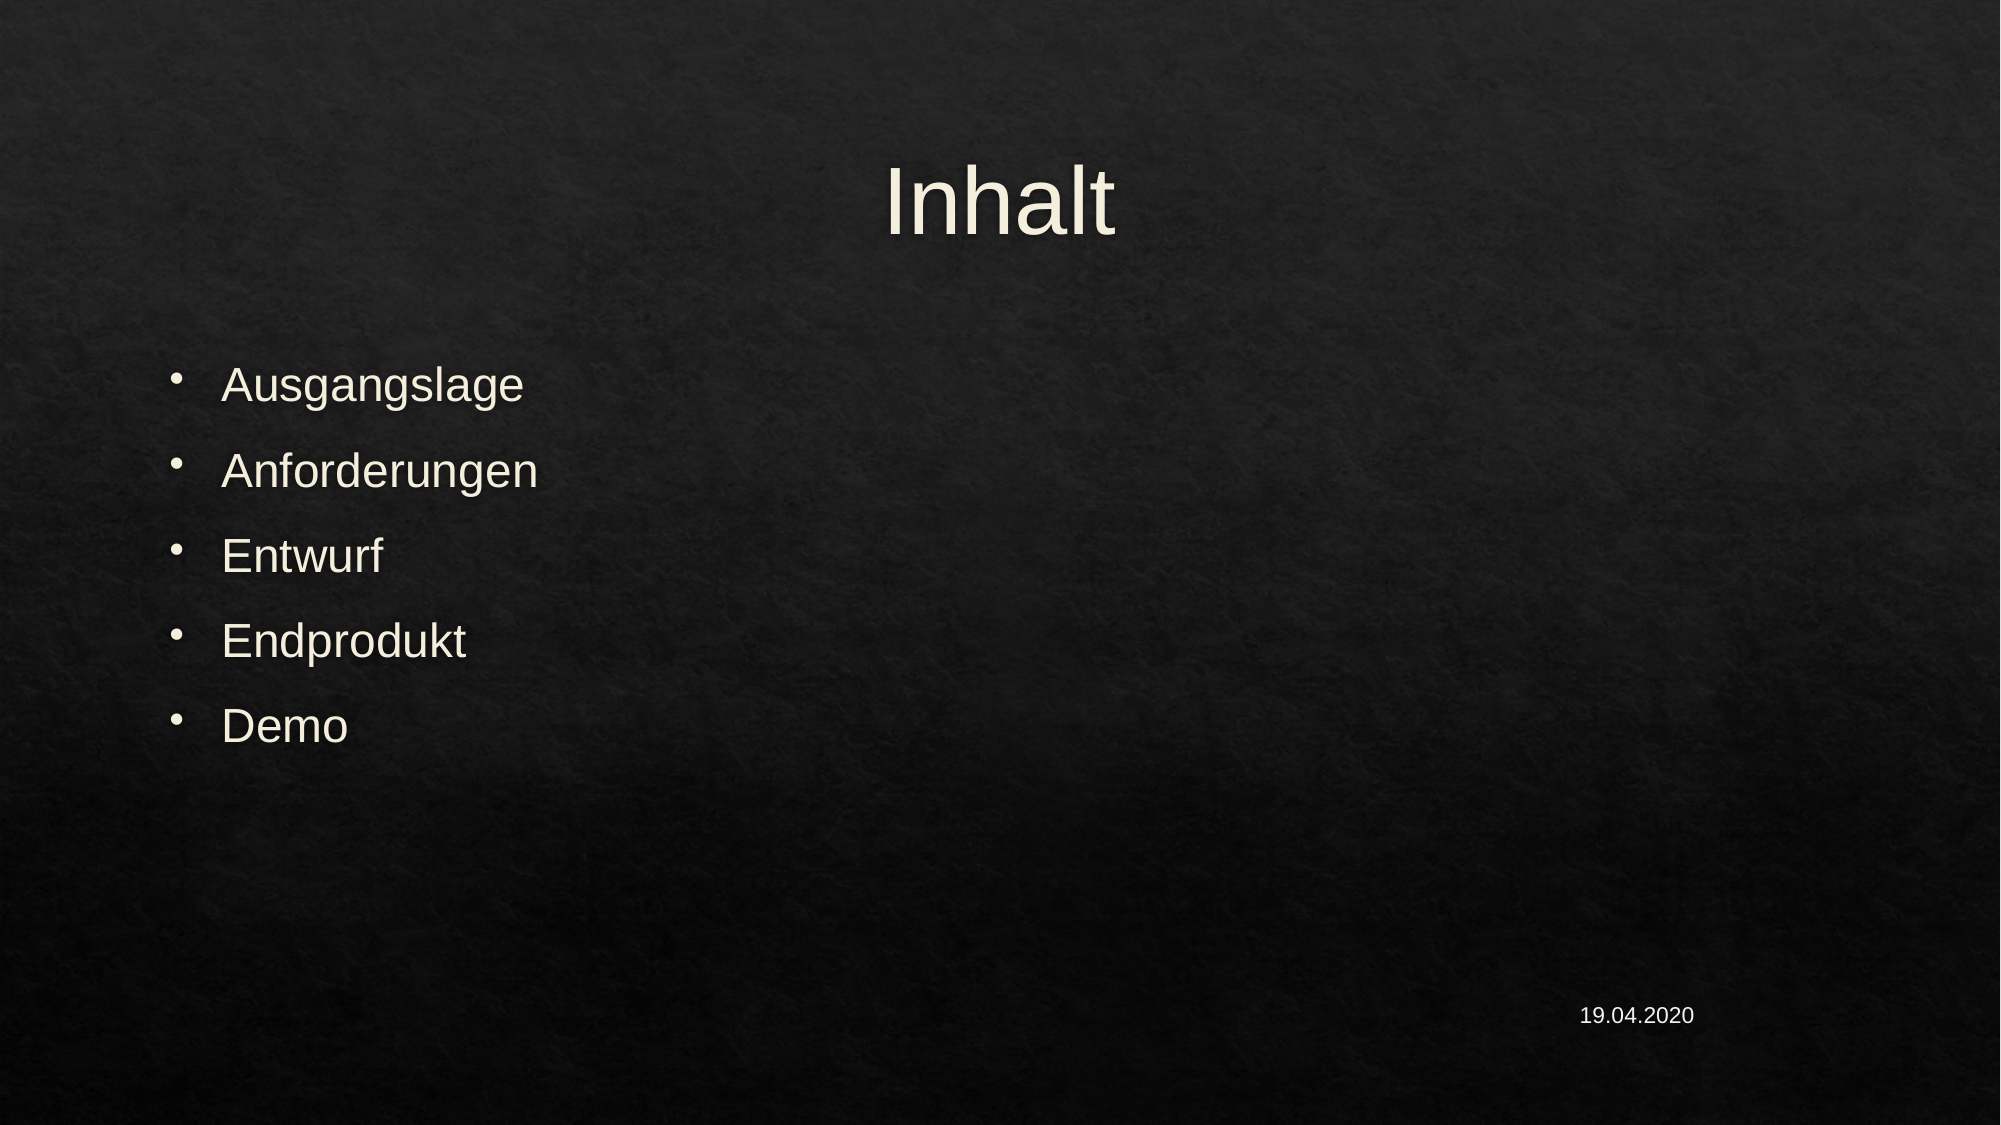

# Inhalt
Ausgangslage
Anforderungen
Entwurf
Endprodukt
Demo
19.04.2020